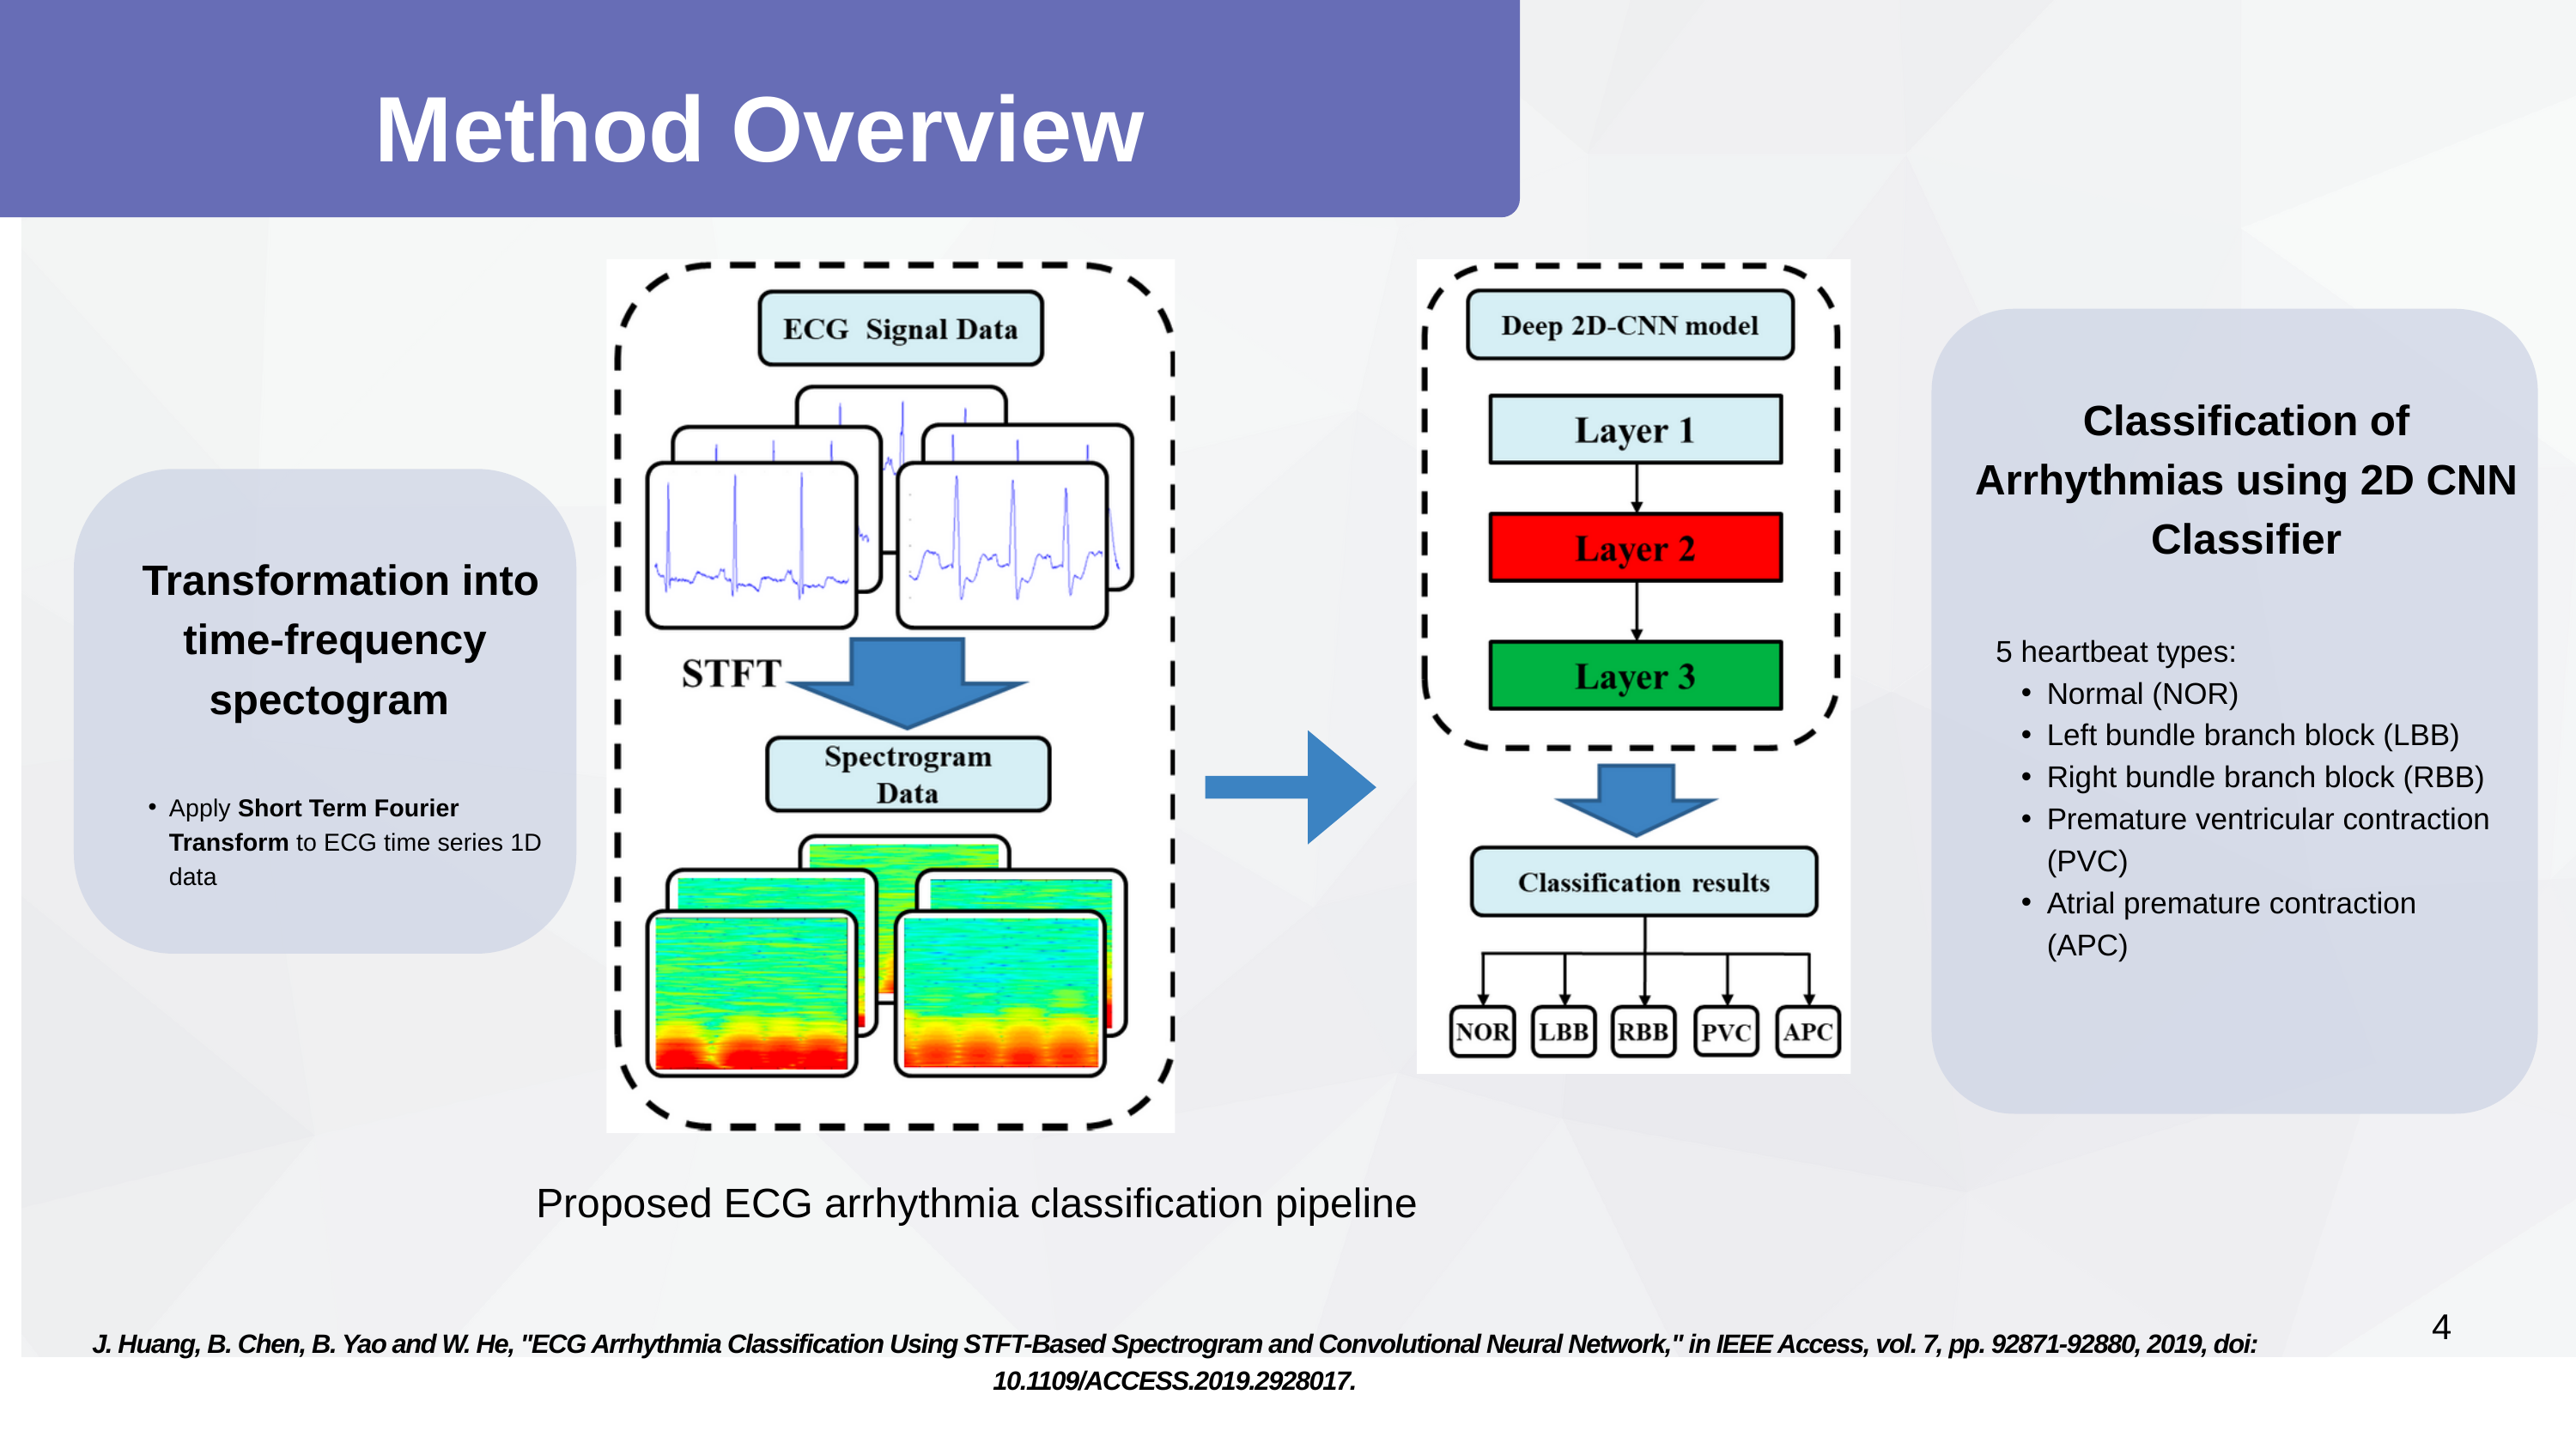

Method Overview

Classification of Arrhythmias using 2D CNN Classifier
5 heartbeat types:
Normal (NOR)
Left bundle branch block (LBB)
Right bundle branch block (RBB)
Premature ventricular contraction (PVC)
Atrial premature contraction (APC)

 Transformation into time-frequency spectogram
Apply Short Term Fourier Transform to ECG time series 1D data

Proposed ECG arrhythmia classification pipeline
4
J. Huang, B. Chen, B. Yao and W. He, "ECG Arrhythmia Classification Using STFT-Based Spectrogram and Convolutional Neural Network," in IEEE Access, vol. 7, pp. 92871-92880, 2019, doi: 10.1109/ACCESS.2019.2928017.